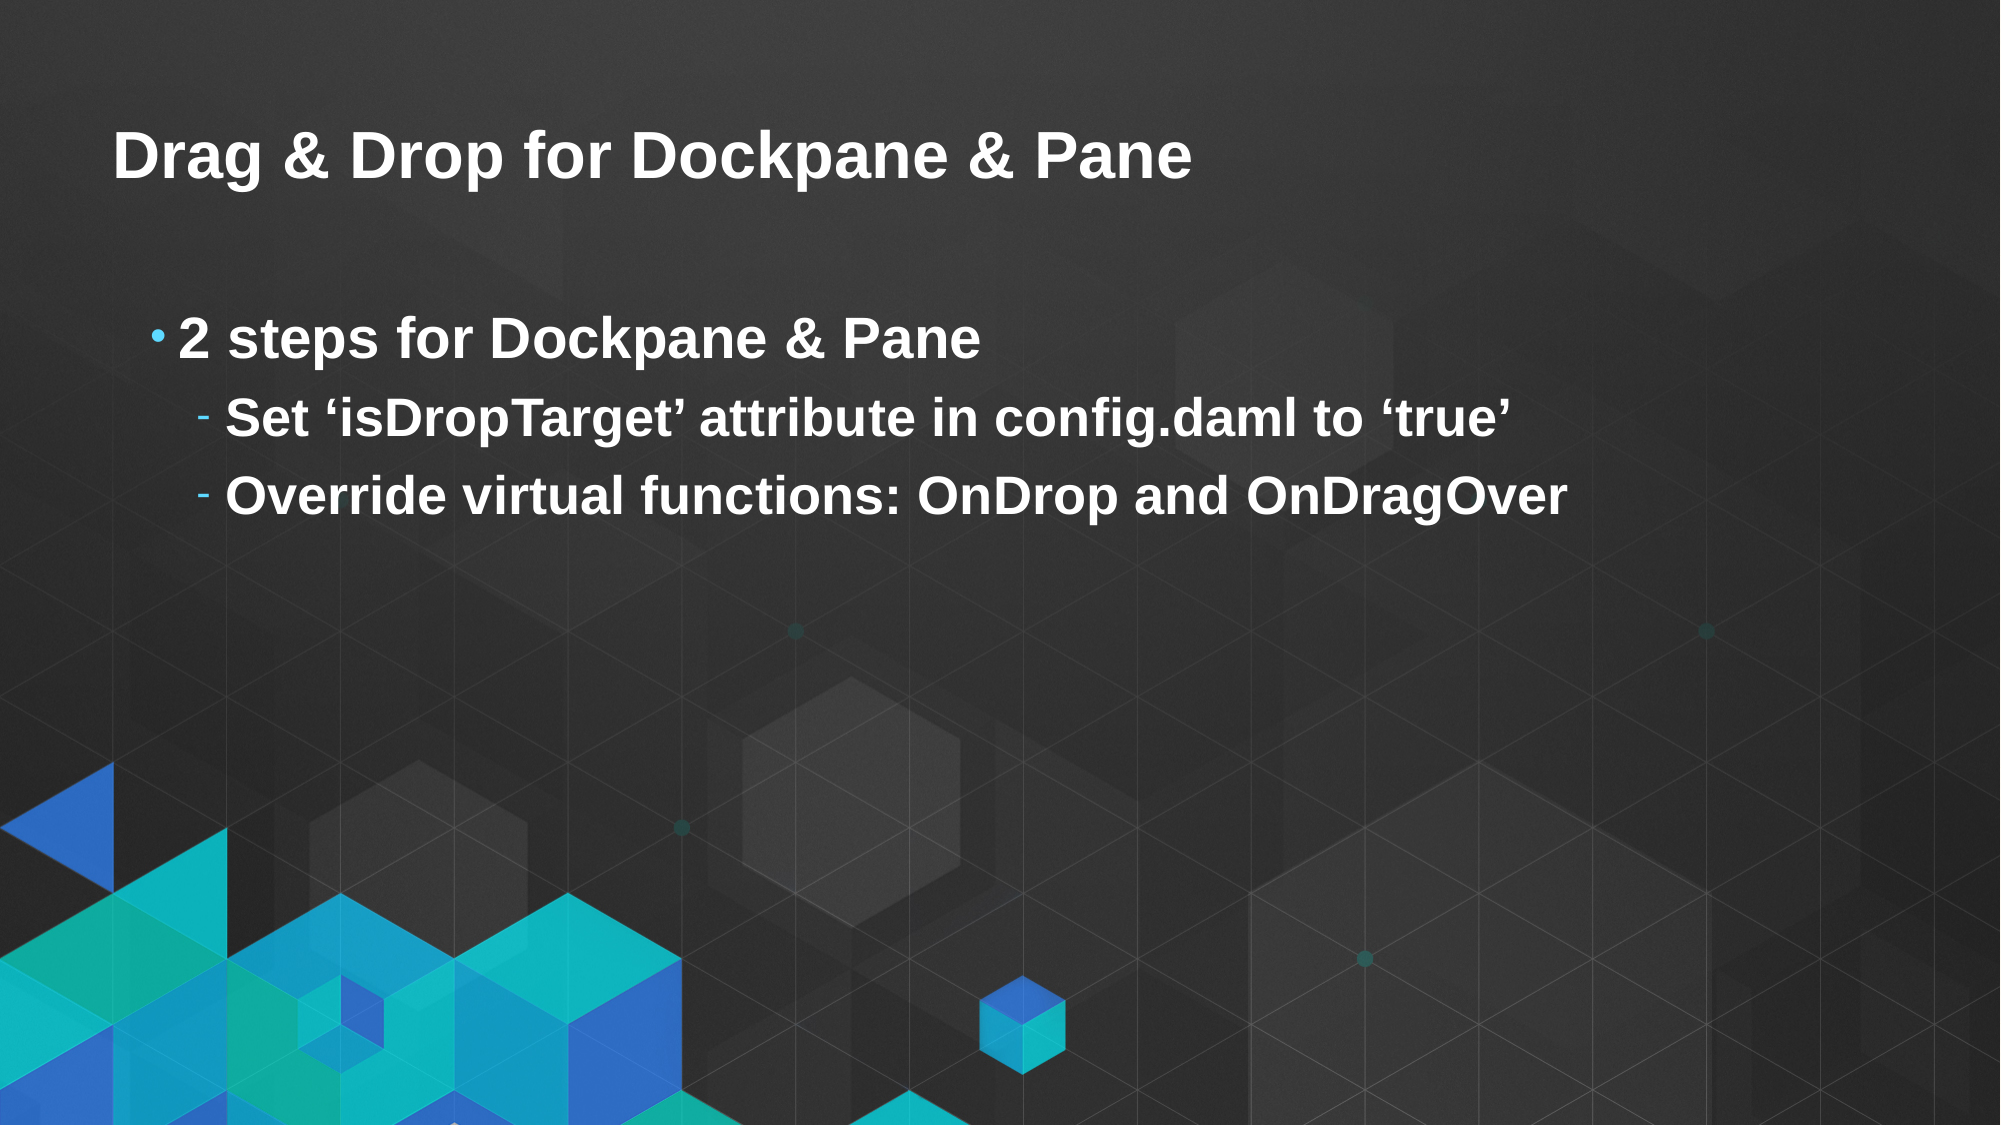

# Drag & Drop for Dockpane & Pane

2 steps for Dockpane & Pane
Set ‘isDropTarget’ attribute in config.daml to ‘true’
Override virtual functions: OnDrop and OnDragOver